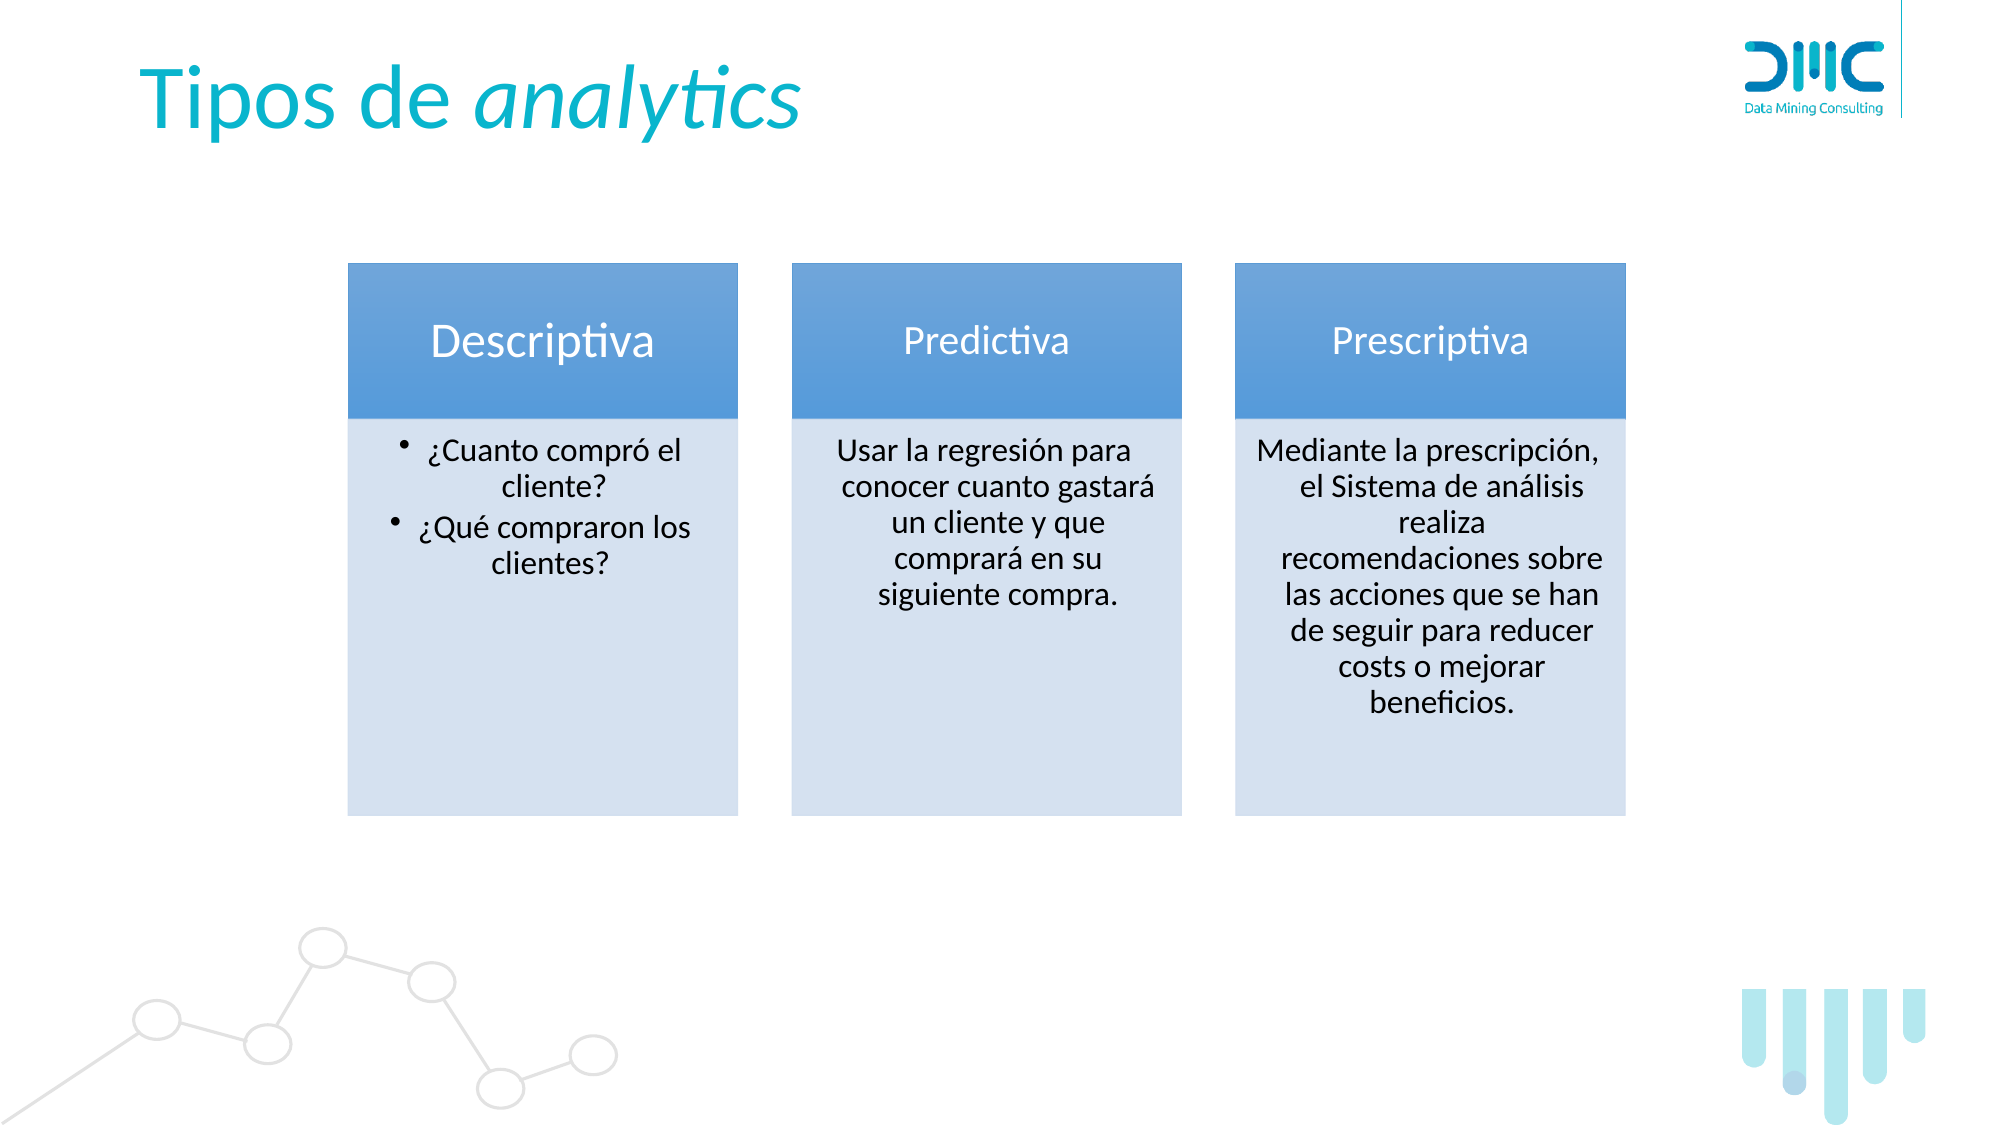

# Tipos de analytics
Descriptiva
¿Cuanto compró el cliente?
¿Qué compraron los clientes?
Predictiva
Usar la regresión para conocer cuanto gastará un cliente y que comprará en su siguiente compra.
Prescriptiva
Mediante la prescripción, el Sistema de análisis realiza recomendaciones sobre las acciones que se han de seguir para reducer costs o mejorar beneficios.